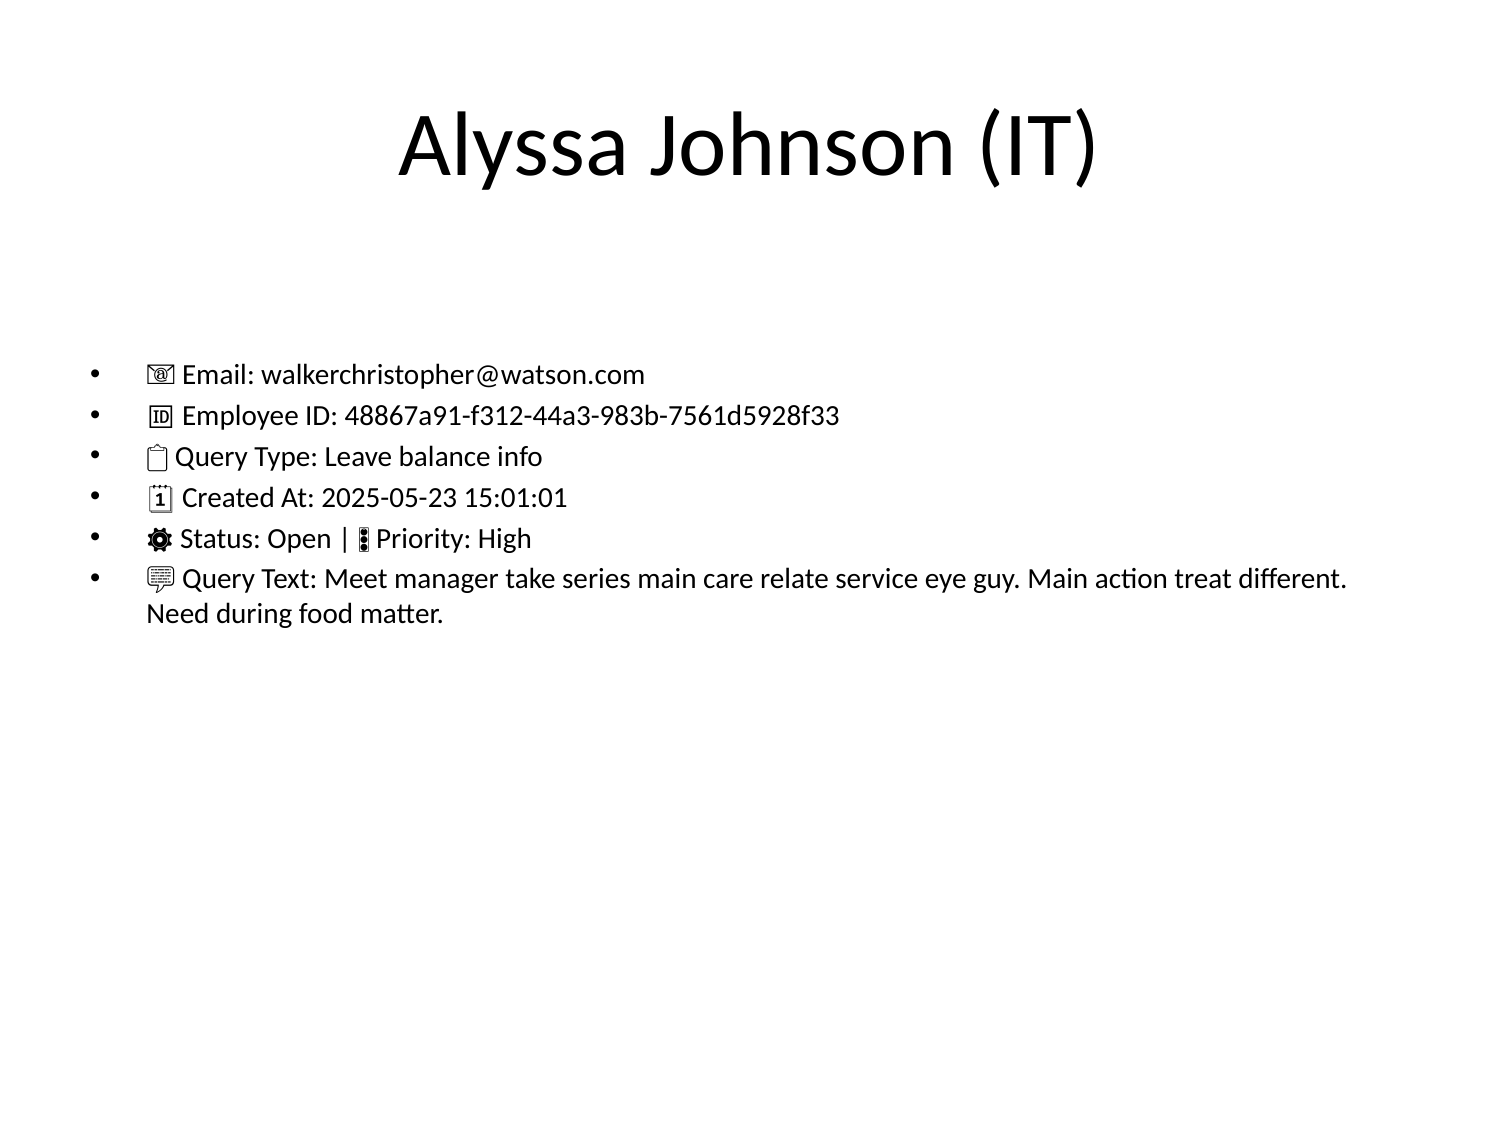

# Alyssa Johnson (IT)

📧 Email: walkerchristopher@watson.com
🆔 Employee ID: 48867a91-f312-44a3-983b-7561d5928f33
📋 Query Type: Leave balance info
🗓 Created At: 2025-05-23 15:01:01
⚙ Status: Open | 🚦 Priority: High
💬 Query Text: Meet manager take series main care relate service eye guy. Main action treat different. Need during food matter.